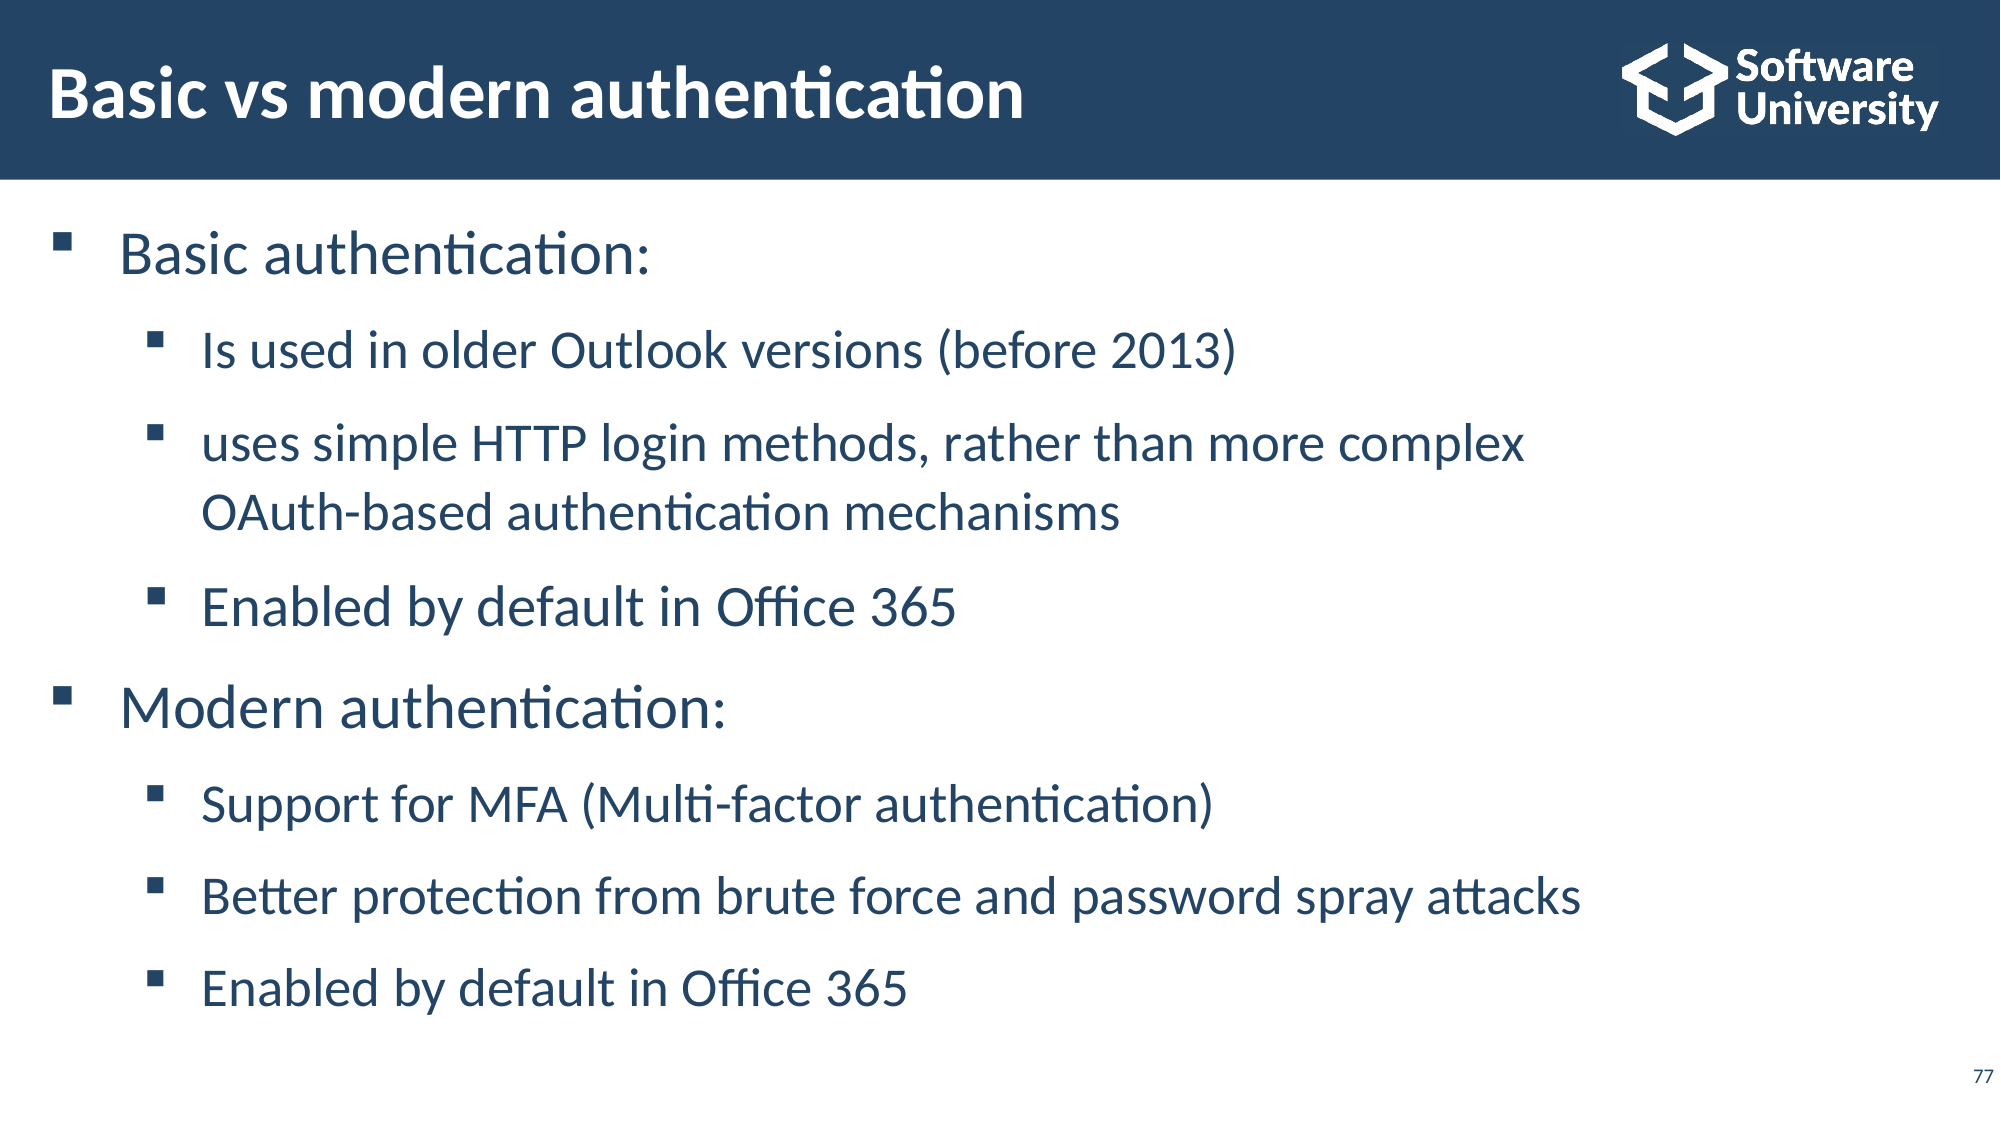

# Basic vs modern authentication
Basic authentication:
Is used in older Outlook versions (before 2013)
uses simple HTTP login methods, rather than more complex
OAuth-based authentication mechanisms
Enabled by default in Office 365
Modern authentication:
Support for MFA (Multi-factor authentication)
Better protection from brute force and password spray attacks
Enabled by default in Office 365
77